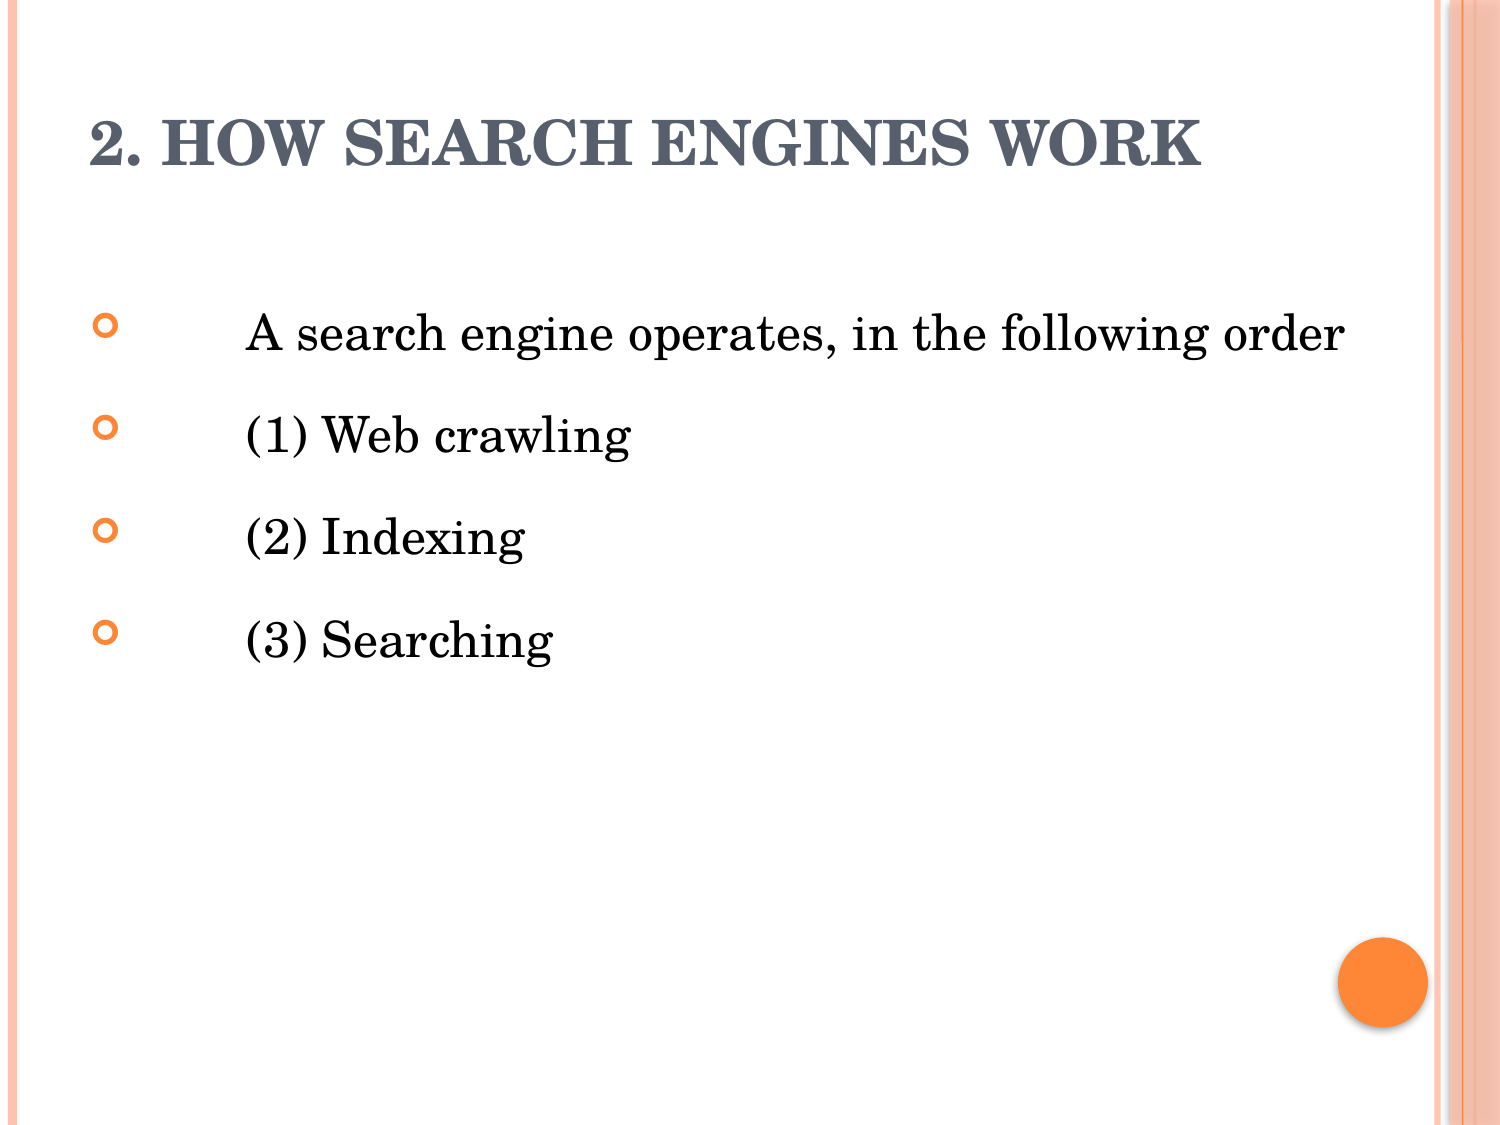

# 2. How search engines work
　　A search engine operates, in the following order
　　(1) Web crawling
　　(2) Indexing
　　(3) Searching